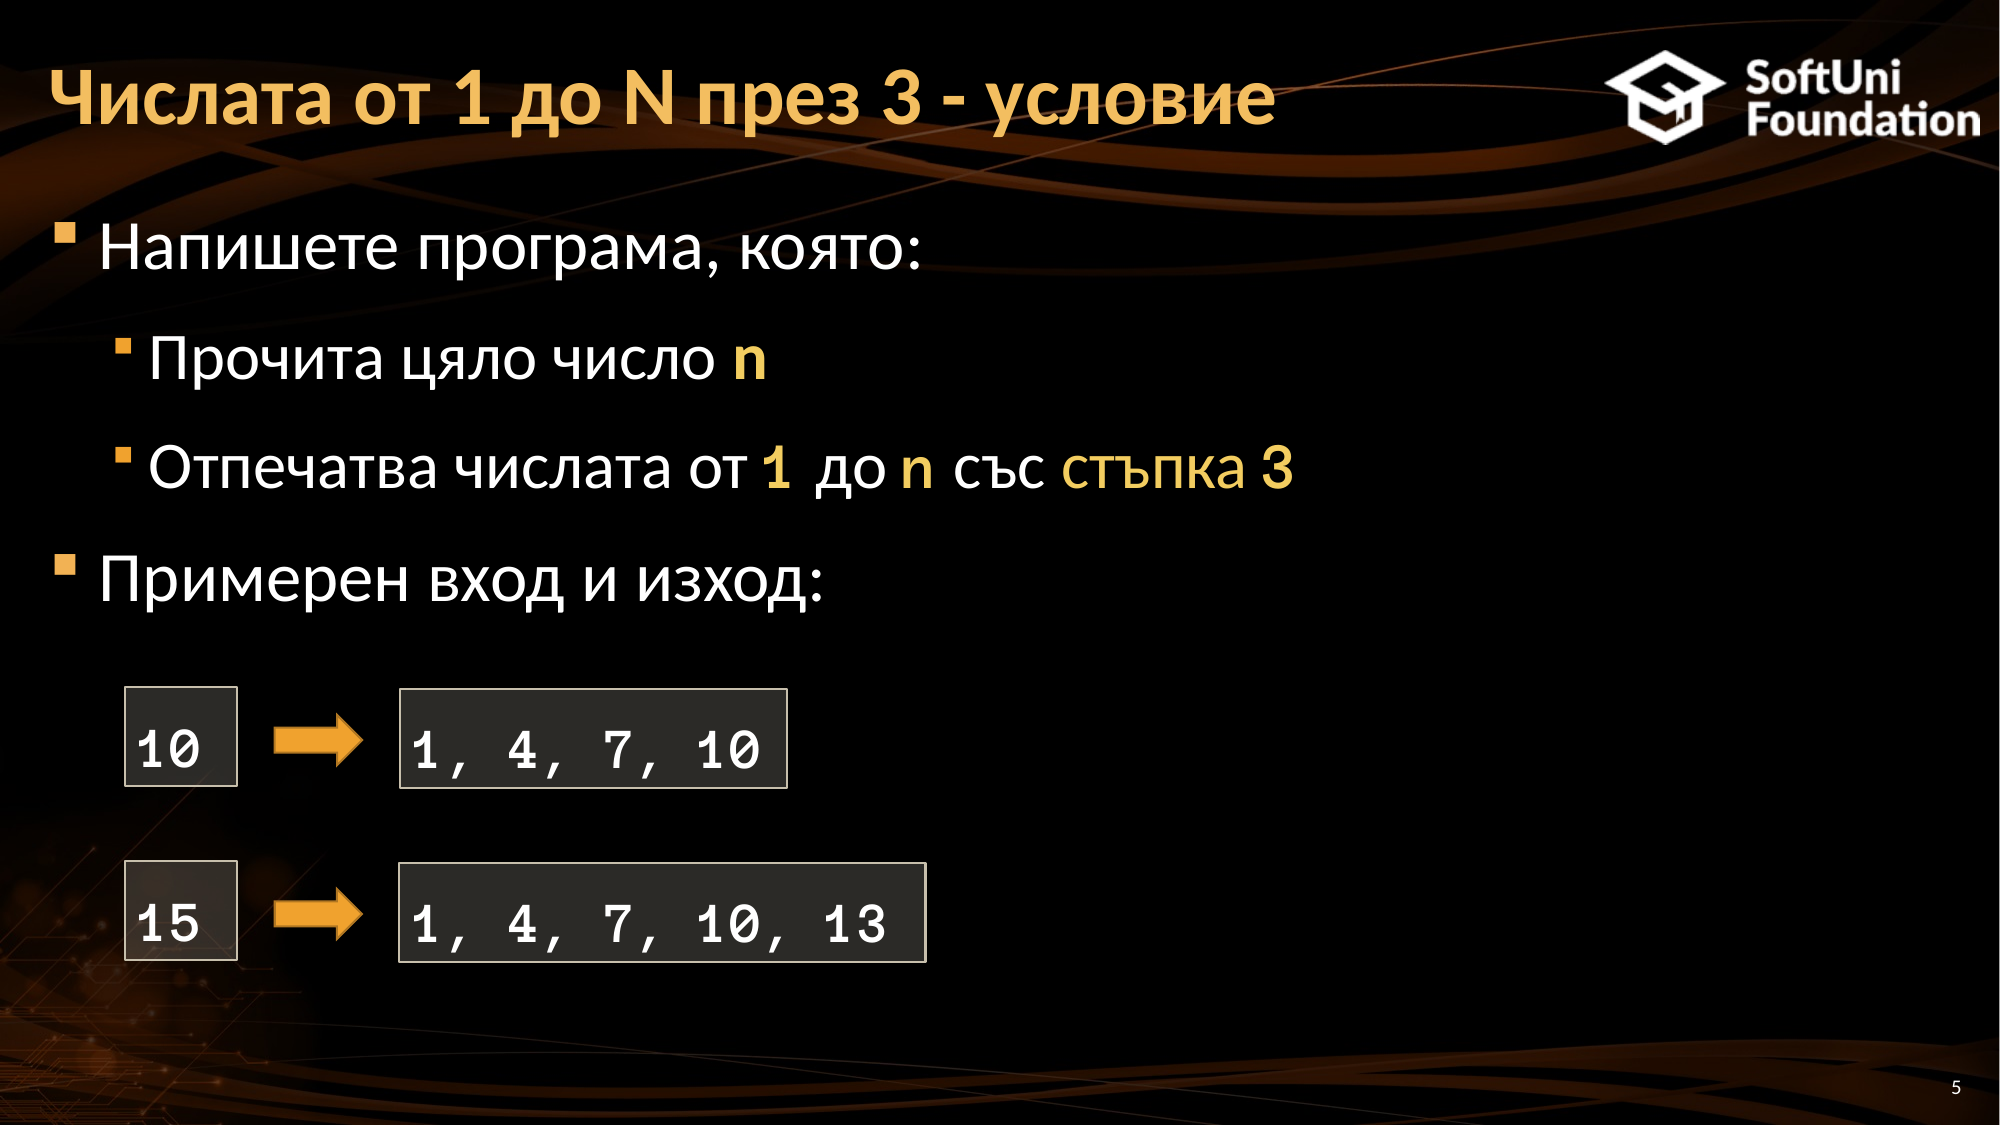

# Числата от 1 до N през 3 - условие
Напишете програма, която:
Прочита цяло число n
Отпечатва числата от 1 до n със стъпка 3
Примерен вход и изход:
10
1, 4, 7, 10

15
1, 4, 7, 10, 13

5